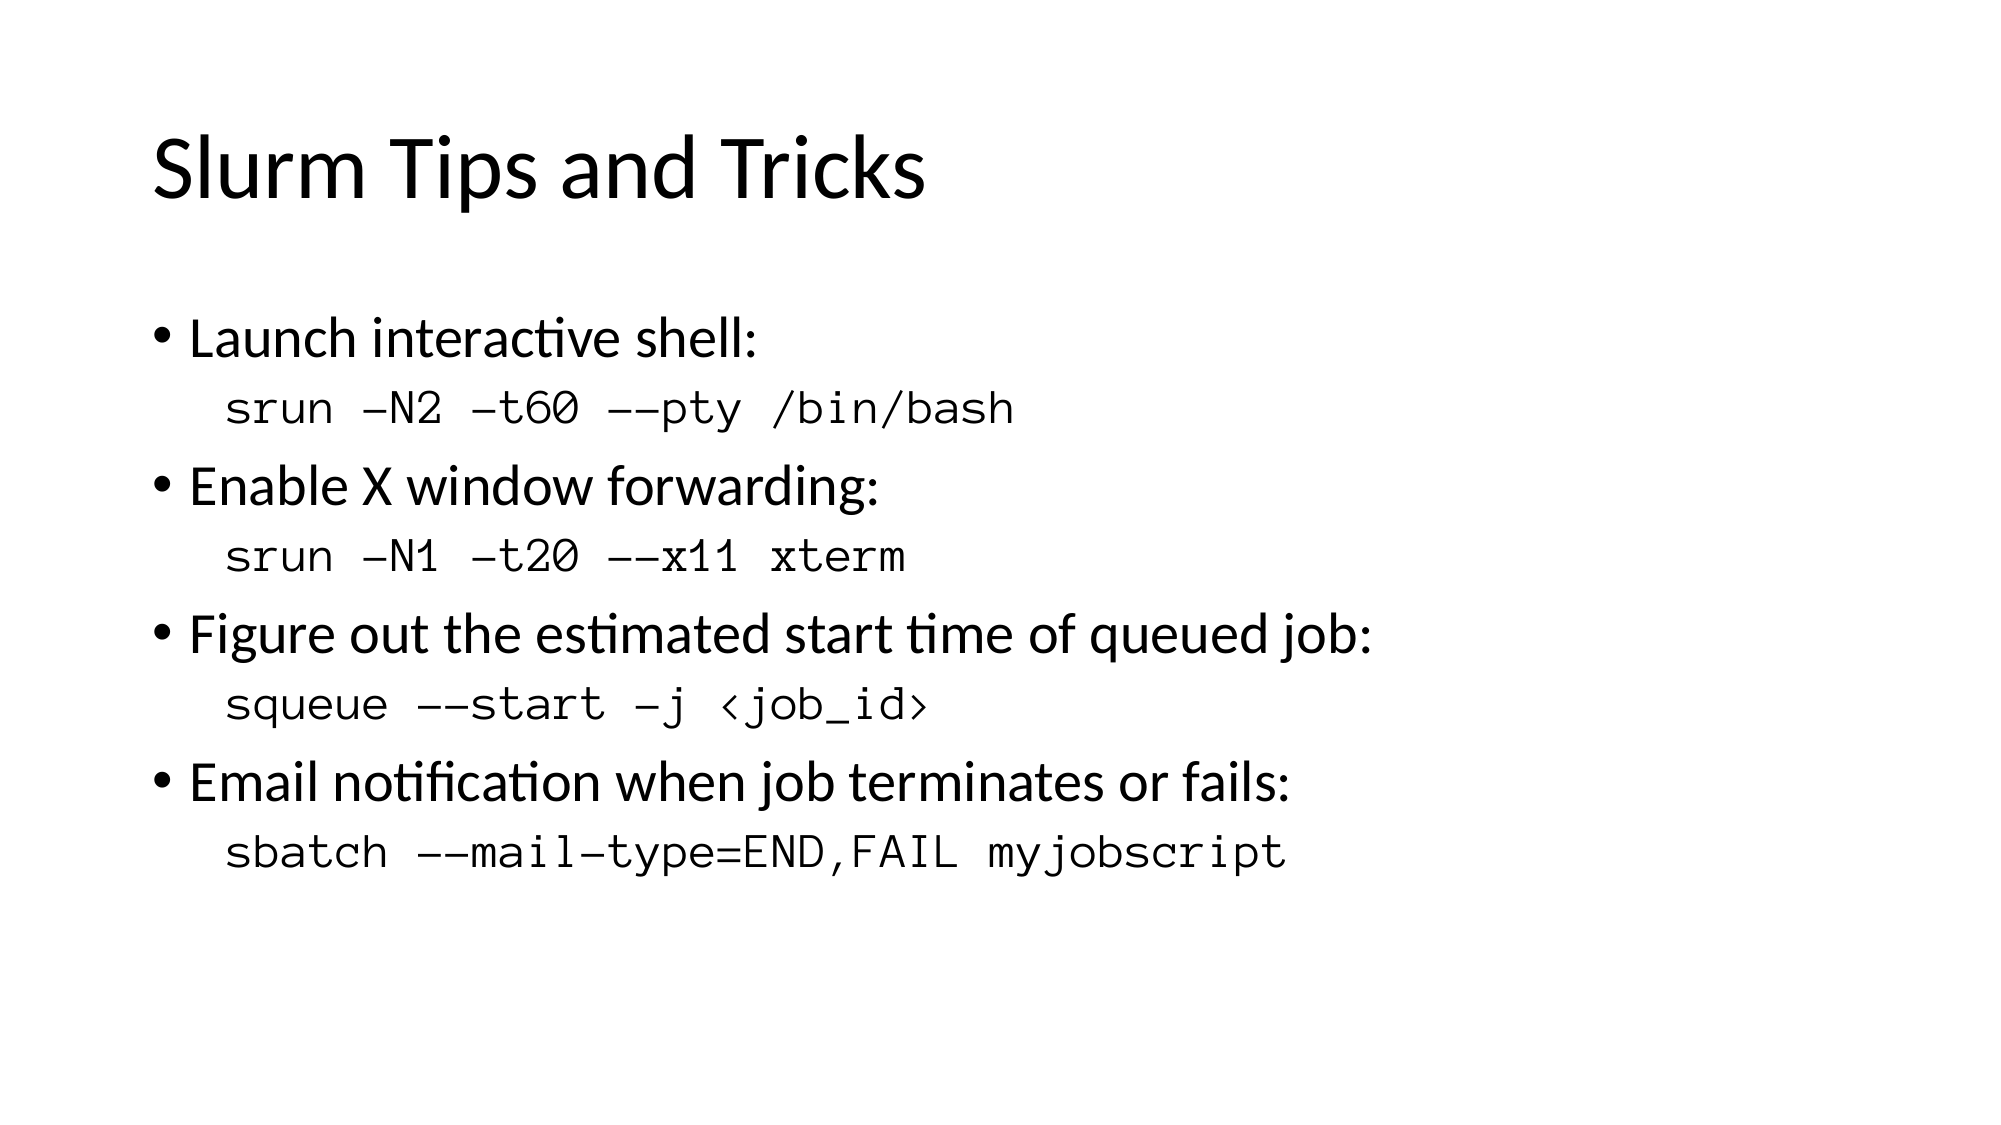

# Slurm Tips and Tricks
Launch interactive shell:
srun -N2 -t60 --pty /bin/bash
Enable X window forwarding:
srun -N1 -t20 --x11 xterm
Figure out the estimated start time of queued job:
squeue --start -j <job_id>
Email notification when job terminates or fails:
sbatch --mail-type=END,FAIL myjobscript